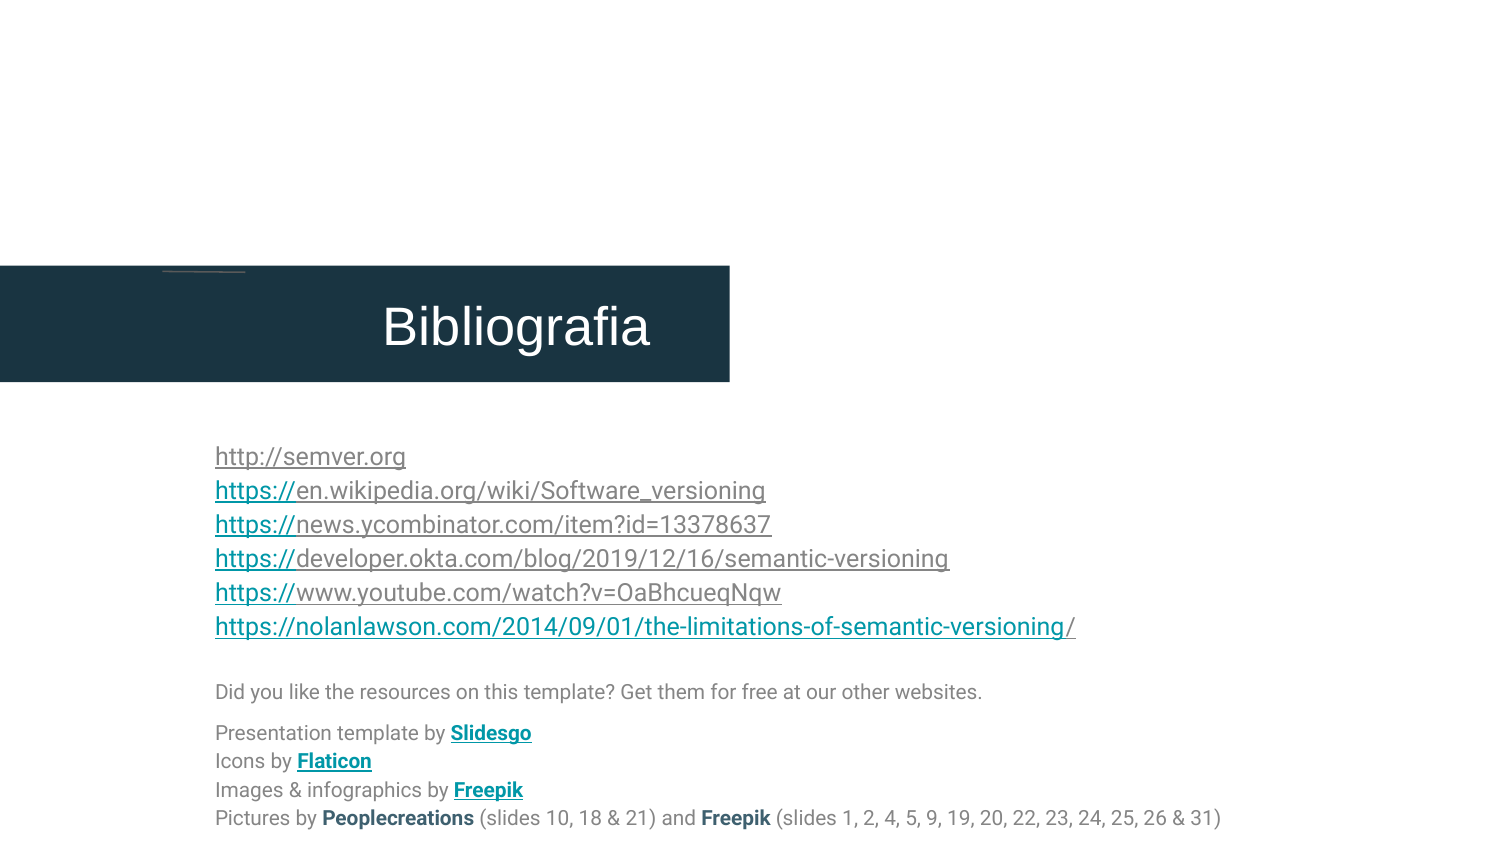

# Bibliografia
http://semver.org
https://en.wikipedia.org/wiki/Software_versioning
https://news.ycombinator.com/item?id=13378637
https://developer.okta.com/blog/2019/12/16/semantic-versioning
https://www.youtube.com/watch?v=OaBhcueqNqw
https://nolanlawson.com/2014/09/01/the-limitations-of-semantic-versioning/
Did you like the resources on this template? Get them for free at our other websites.
Presentation template by Slidesgo
Icons by Flaticon
Images & infographics by Freepik
Pictures by Peoplecreations (slides 10, 18 & 21) and Freepik (slides 1, 2, 4, 5, 9, 19, 20, 22, 23, 24, 25, 26 & 31)